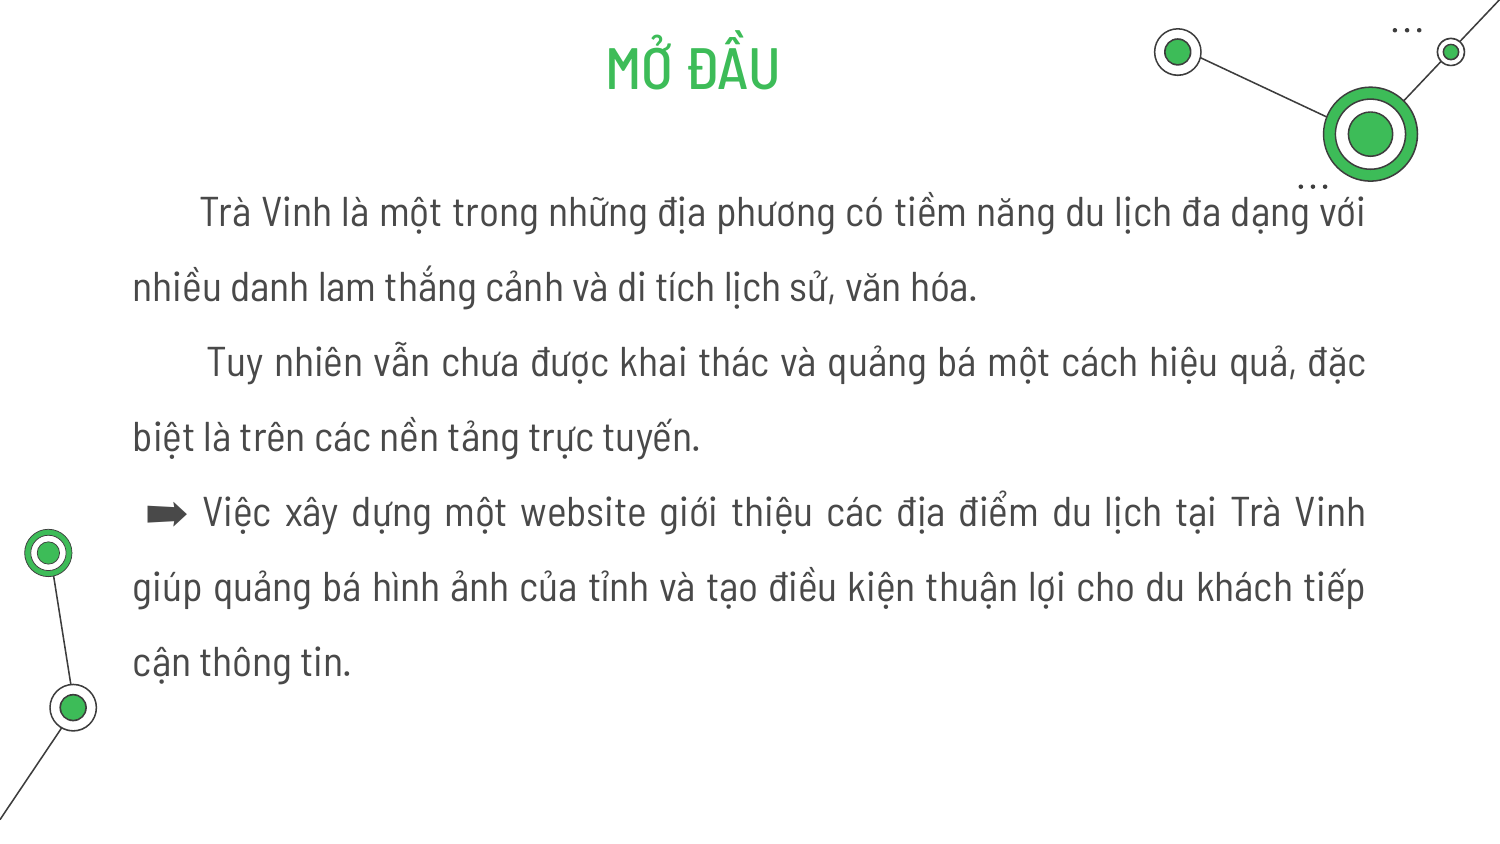

MỞ ĐẦU
       Trà Vinh là một trong những địa phương có tiềm năng du lịch đa dạng với nhiều danh lam thắng cảnh và di tích lịch sử, văn hóa.
       Tuy nhiên vẫn chưa được khai thác và quảng bá một cách hiệu quả, đặc biệt là trên các nền tảng trực tuyến.
 ➡️ Việc xây dựng một website giới thiệu các địa điểm du lịch tại Trà Vinh giúp quảng bá hình ảnh của tỉnh và tạo điều kiện thuận lợi cho du khách tiếp cận thông tin.